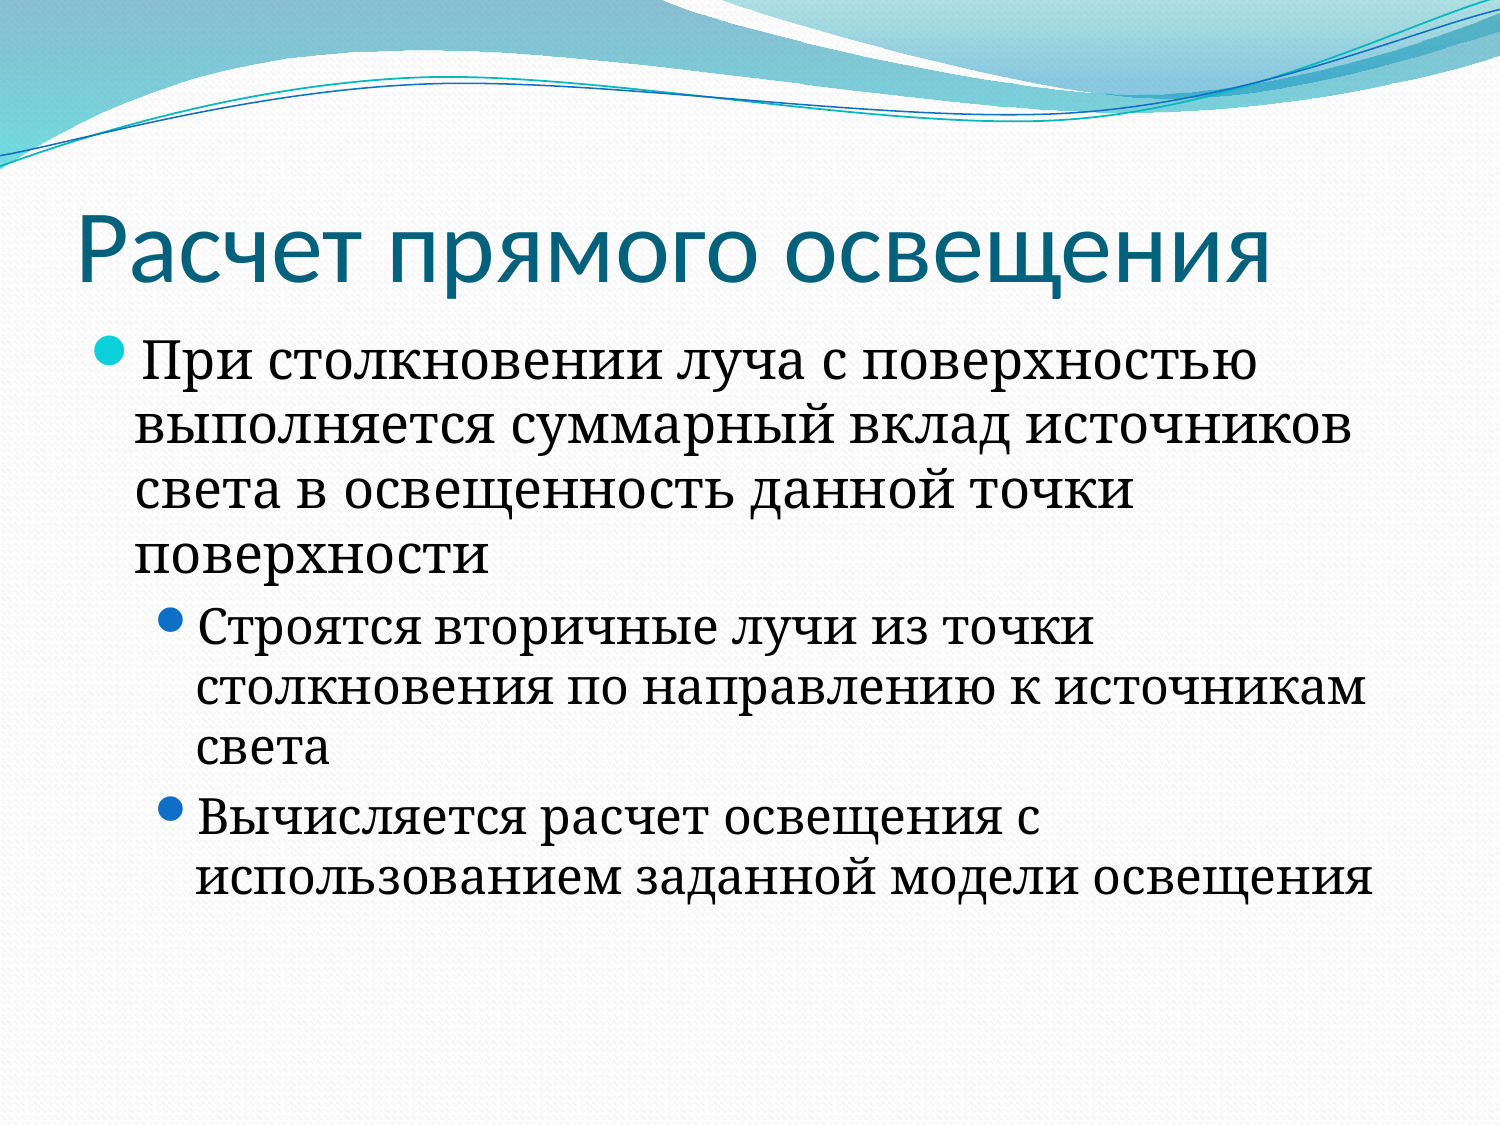

# Расчет прямого освещения
При столкновении луча с поверхностью выполняется суммарный вклад источников света в освещенность данной точки поверхности
Строятся вторичные лучи из точки столкновения по направлению к источникам света
Вычисляется расчет освещения с использованием заданной модели освещения